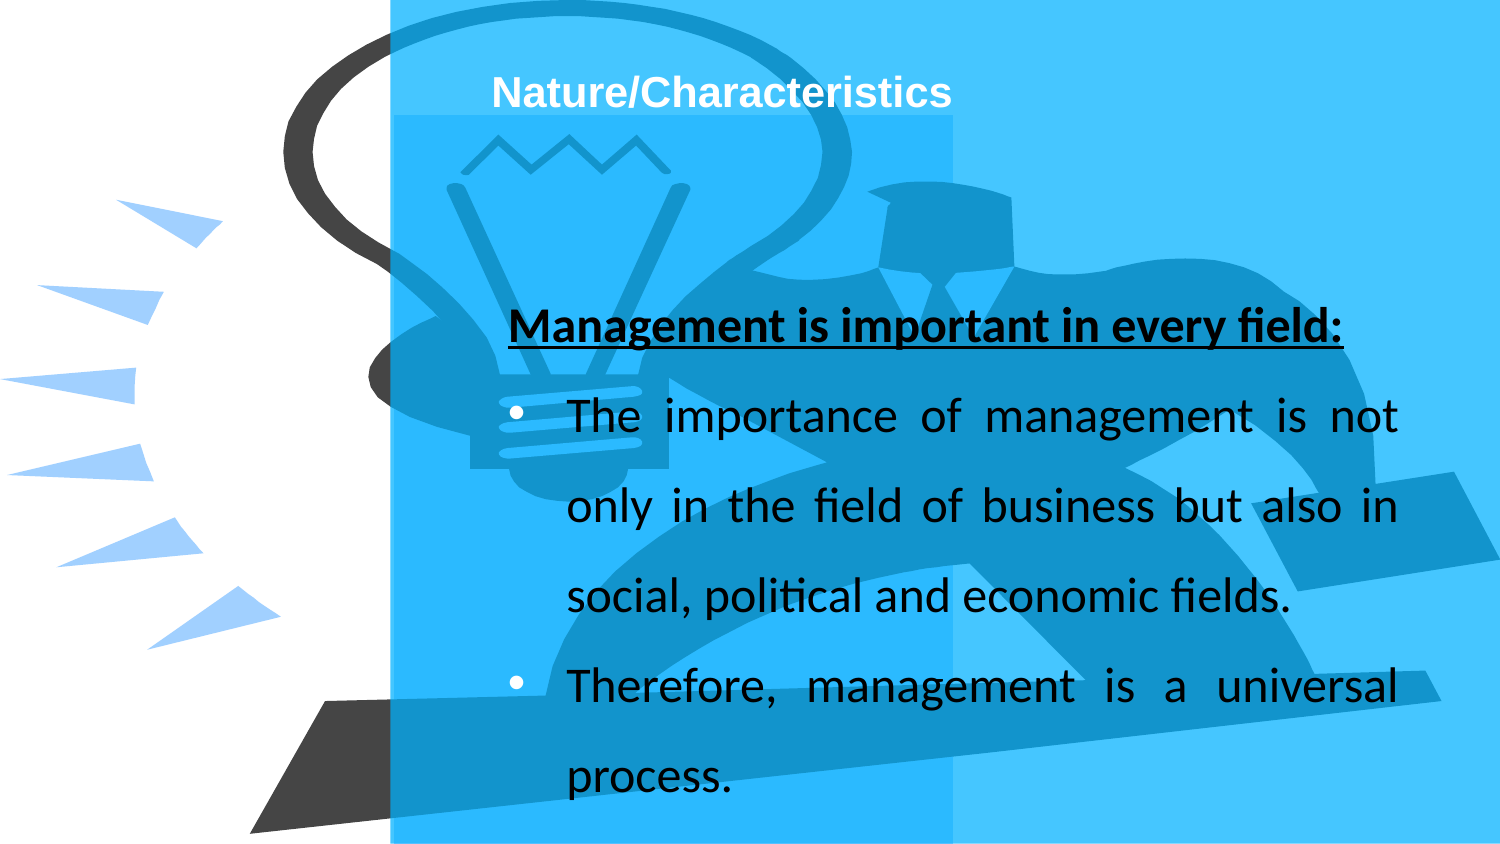

# Nature/Characteristics
Management is important in every field:
The importance of management is not only in the field of business but also in social, political and economic fields.
Therefore, management is a universal process.